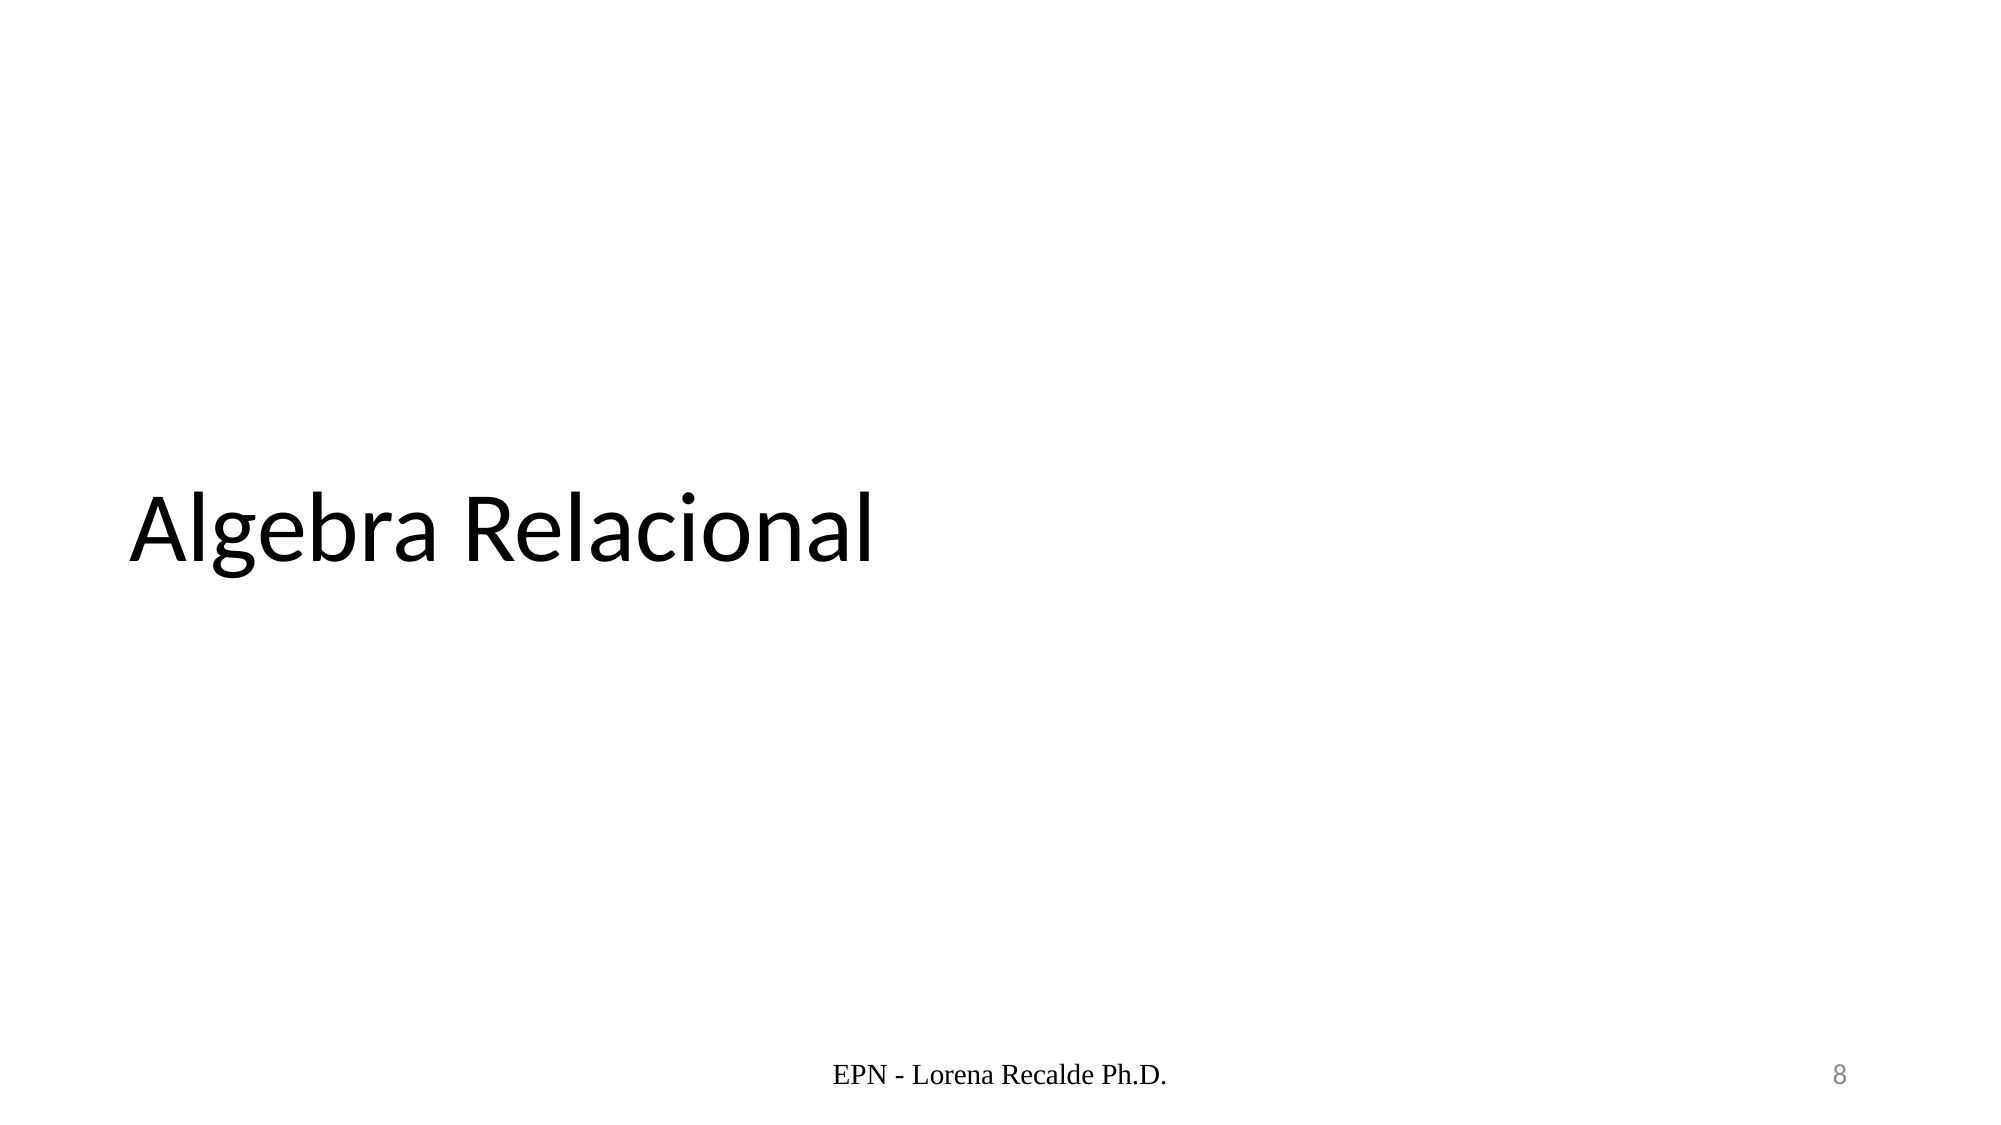

# Algebra Relacional
EPN - Lorena Recalde Ph.D.
8